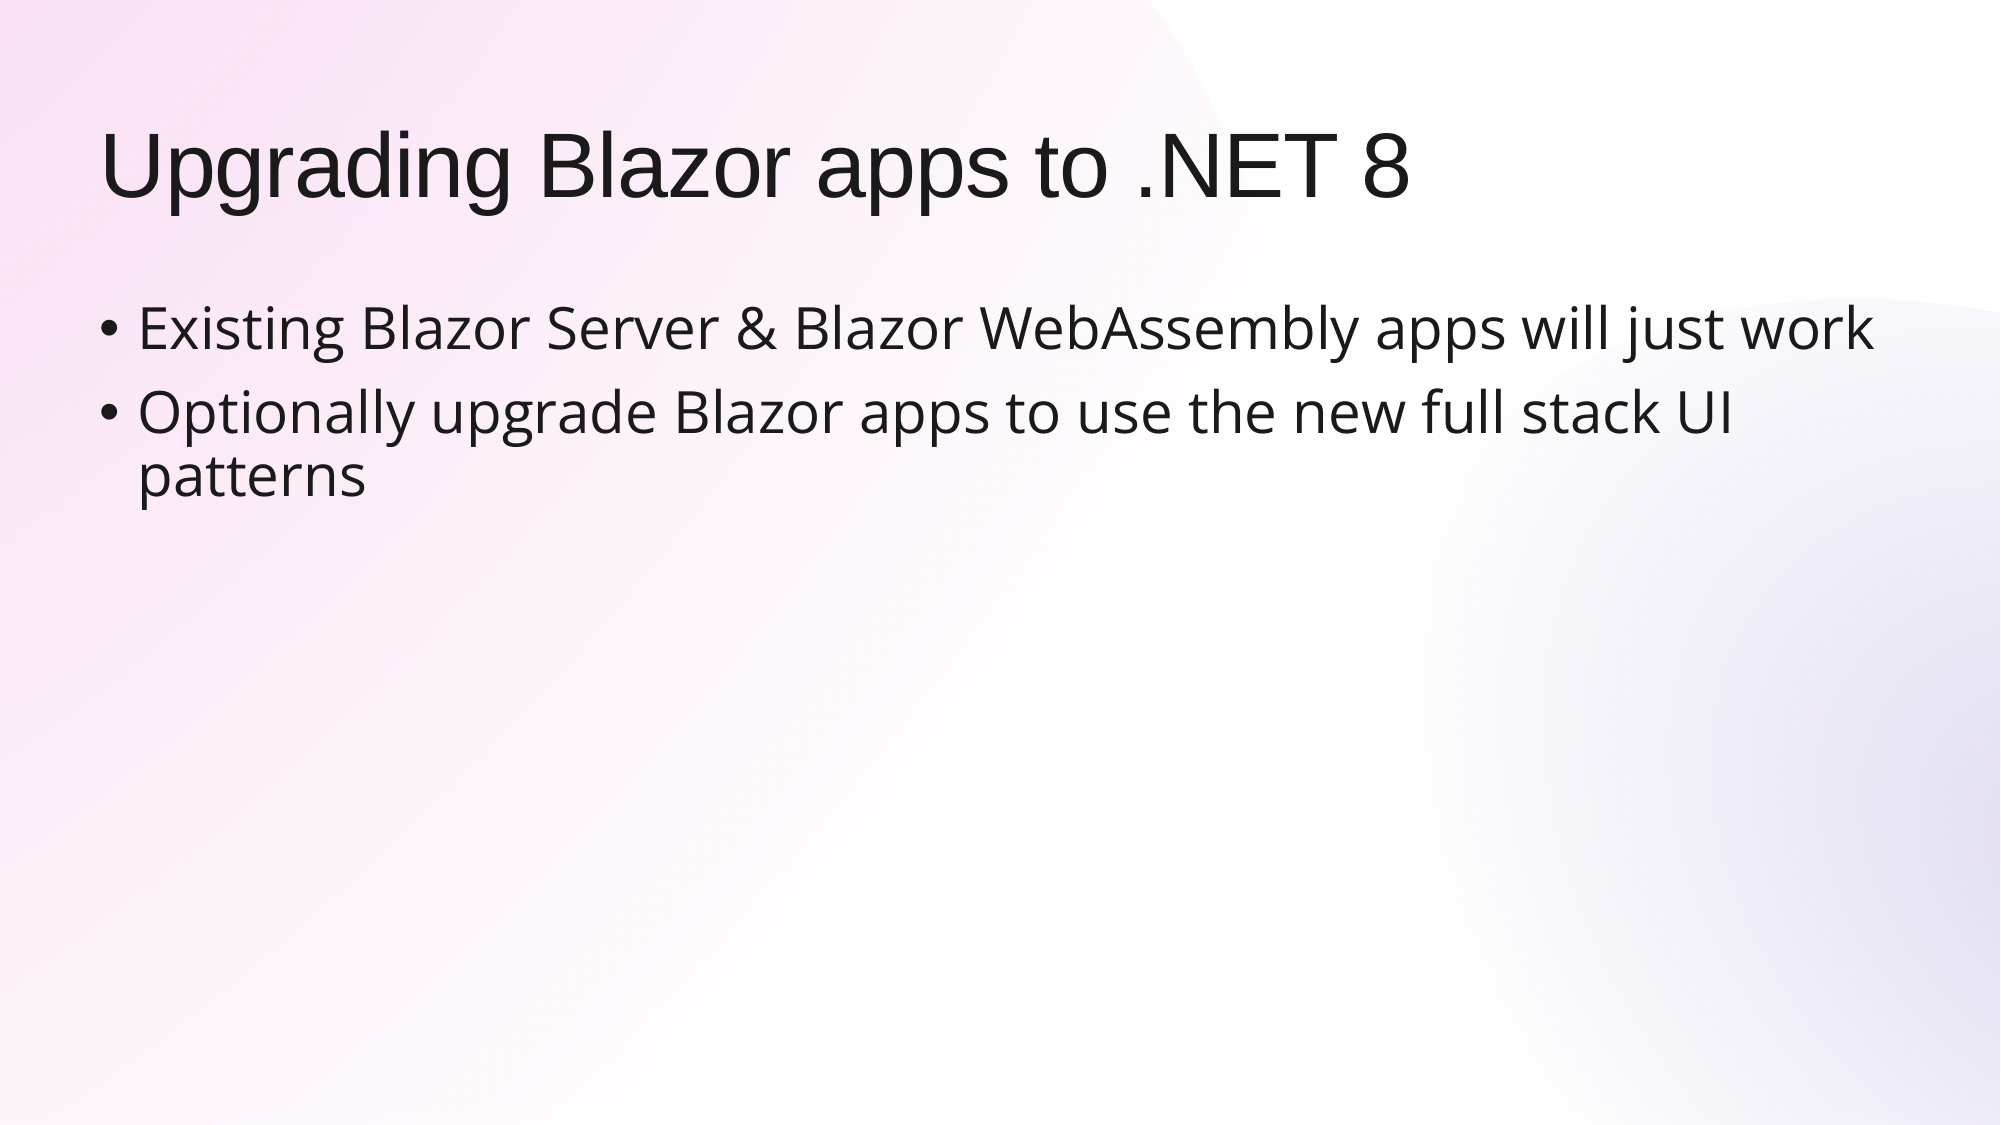

# Upgrading Blazor apps to .NET 8
Existing Blazor Server & Blazor WebAssembly apps will just work
Optionally upgrade Blazor apps to use the new full stack UI patterns